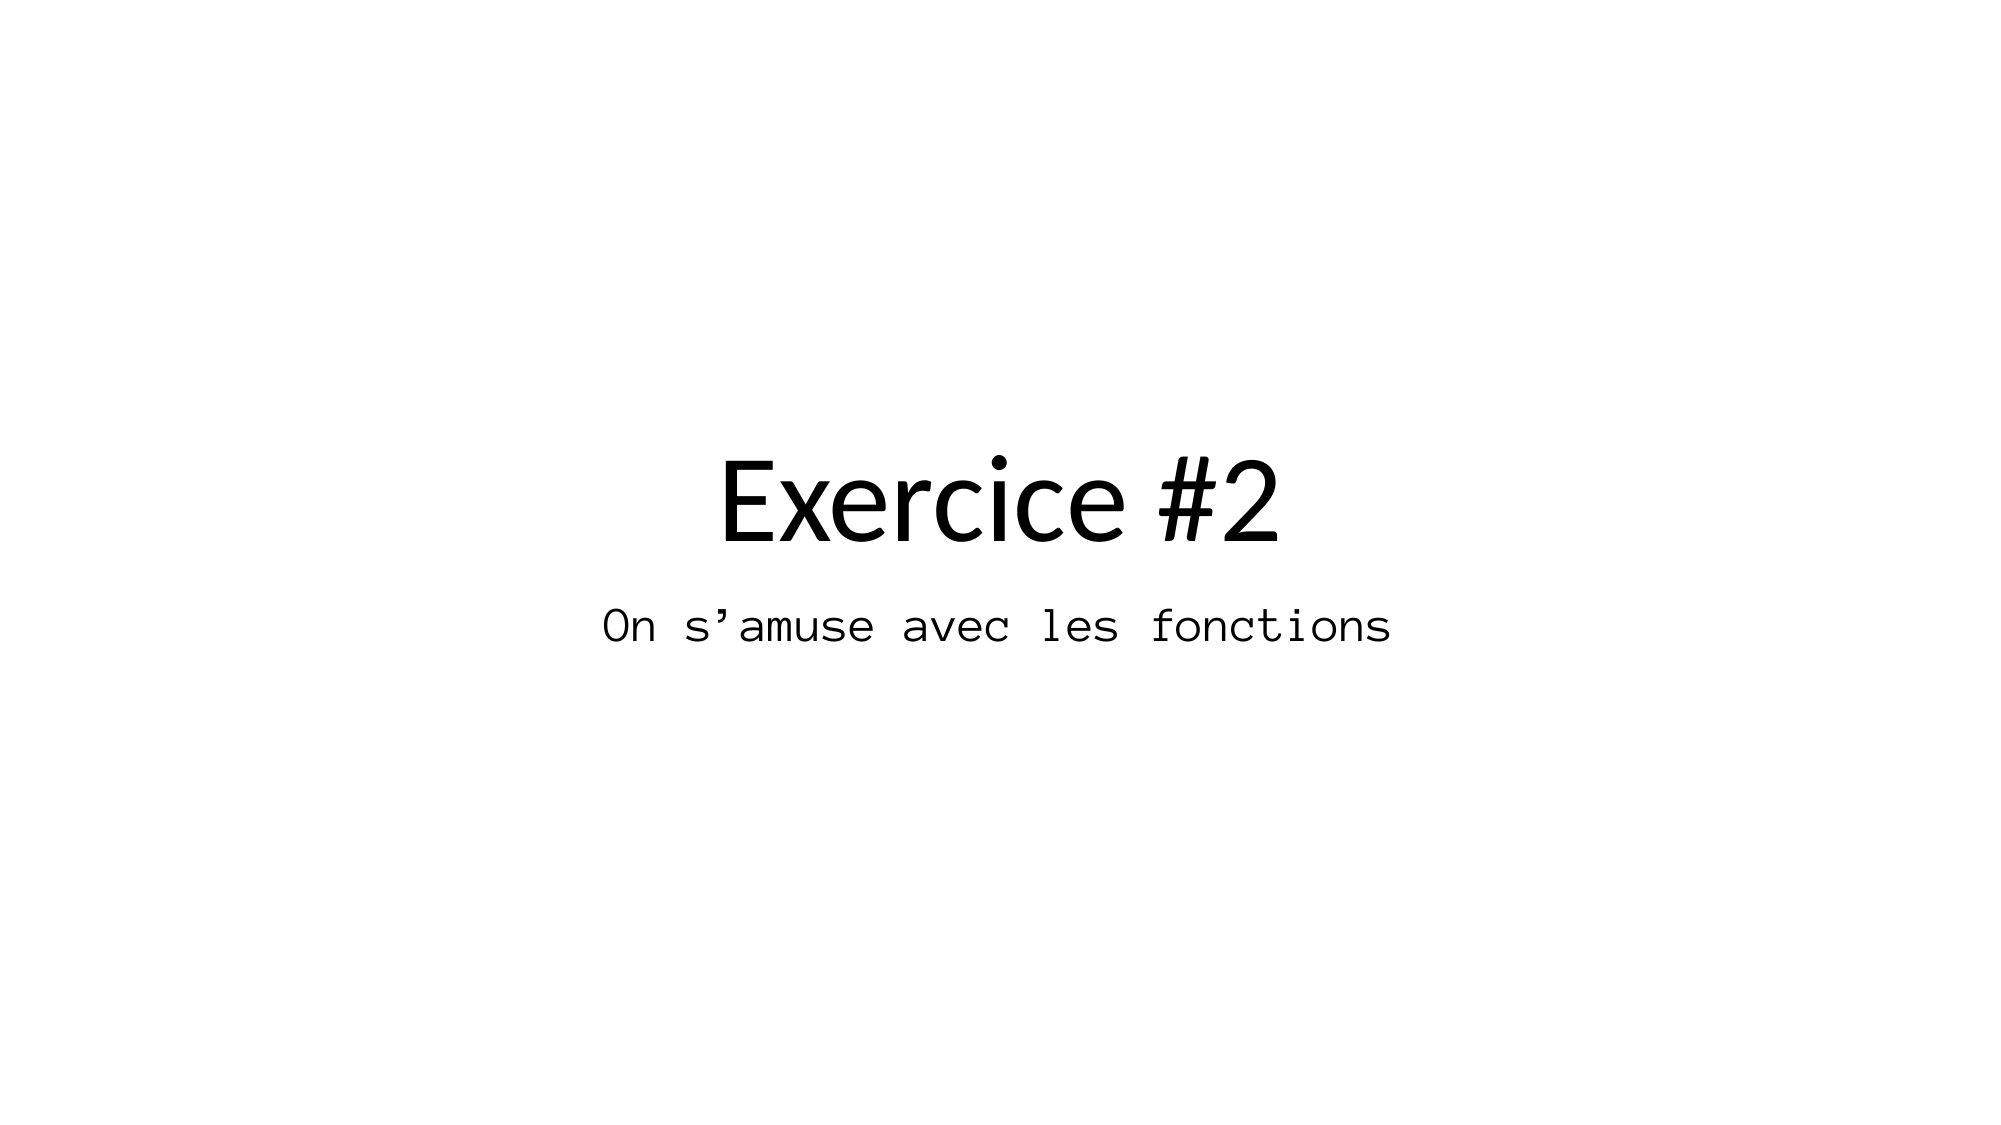

# Exercice #2
On s’amuse avec les fonctions